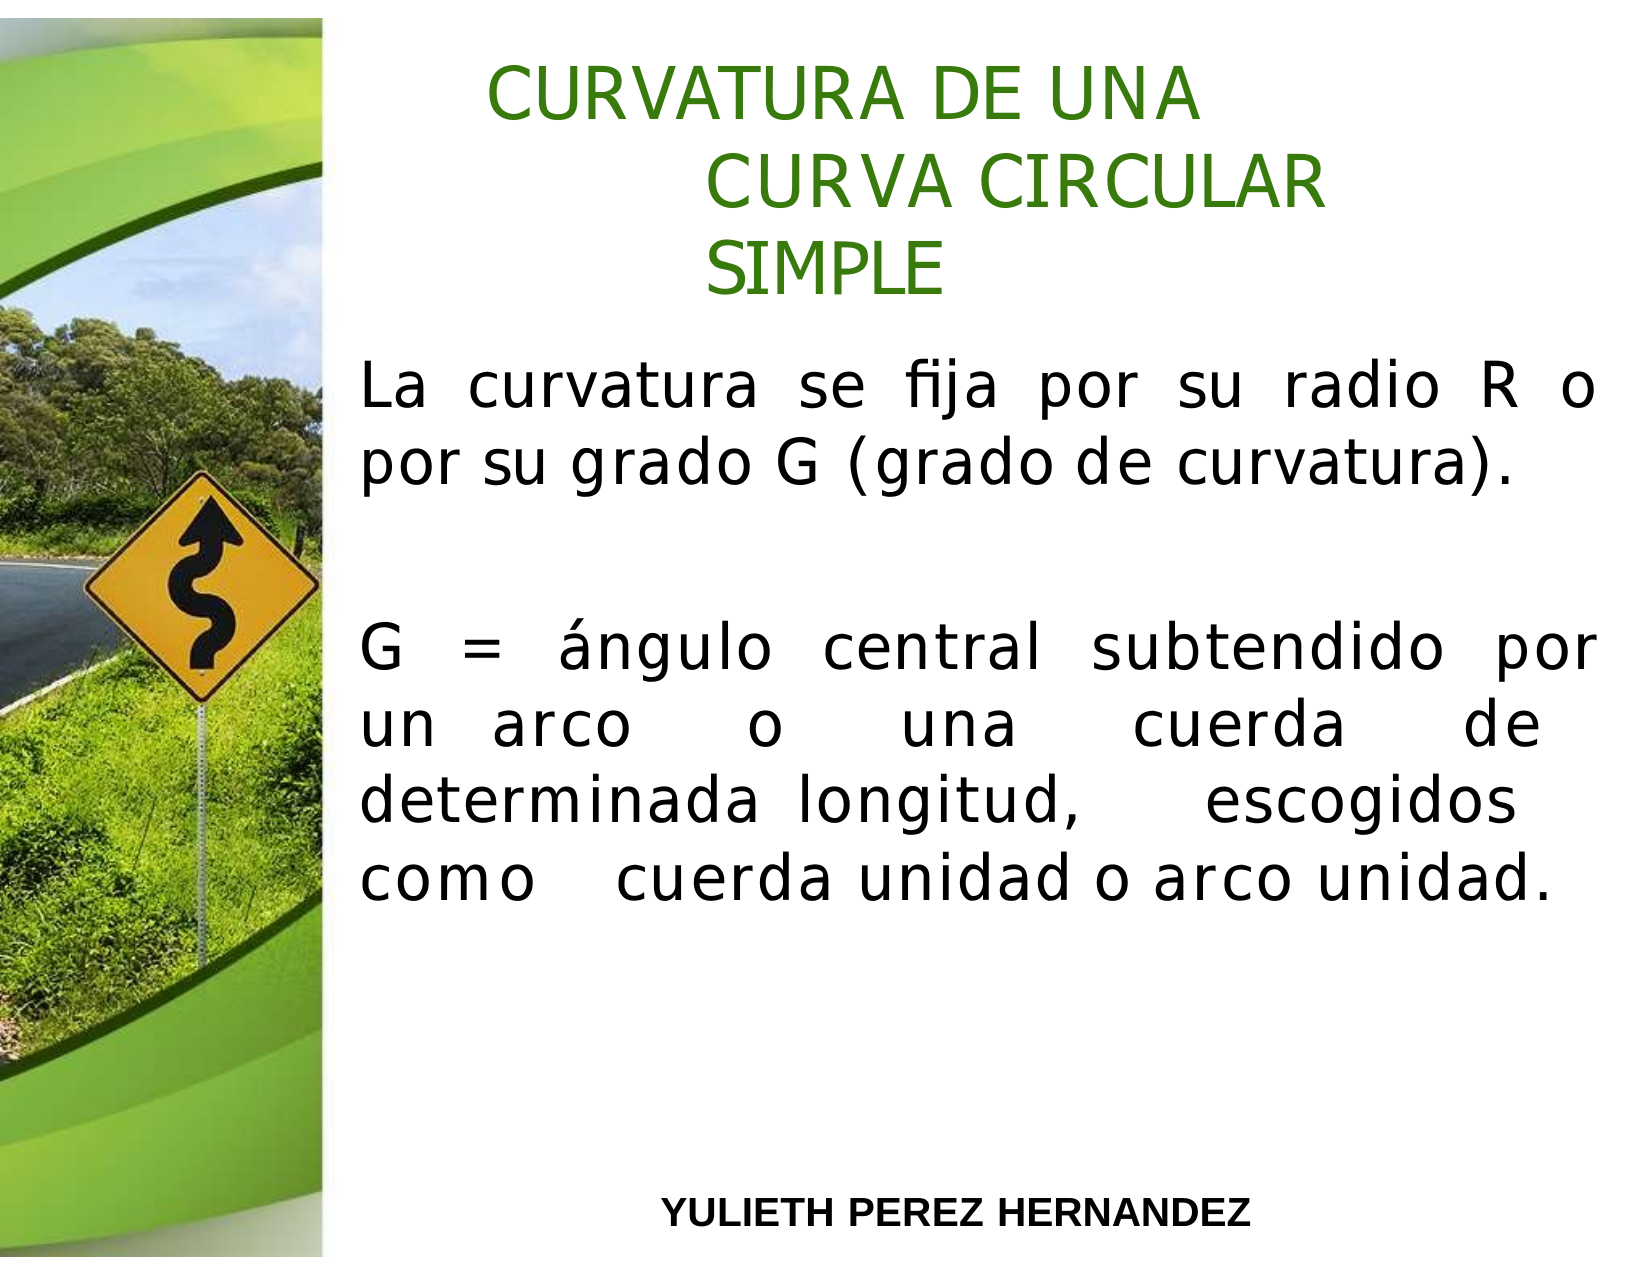

# CURVATURA DE UNA CURVA CIRCULAR SIMPLE
La curvatura se fija por su radio R o por su grado G (grado de curvatura).

G = ángulo central subtendido por un arco  o  una  cuerda  de  determinada longitud,   escogidos   como   cuerda unidad o arco unidad.
YULIETH PEREZ HERNANDEZ